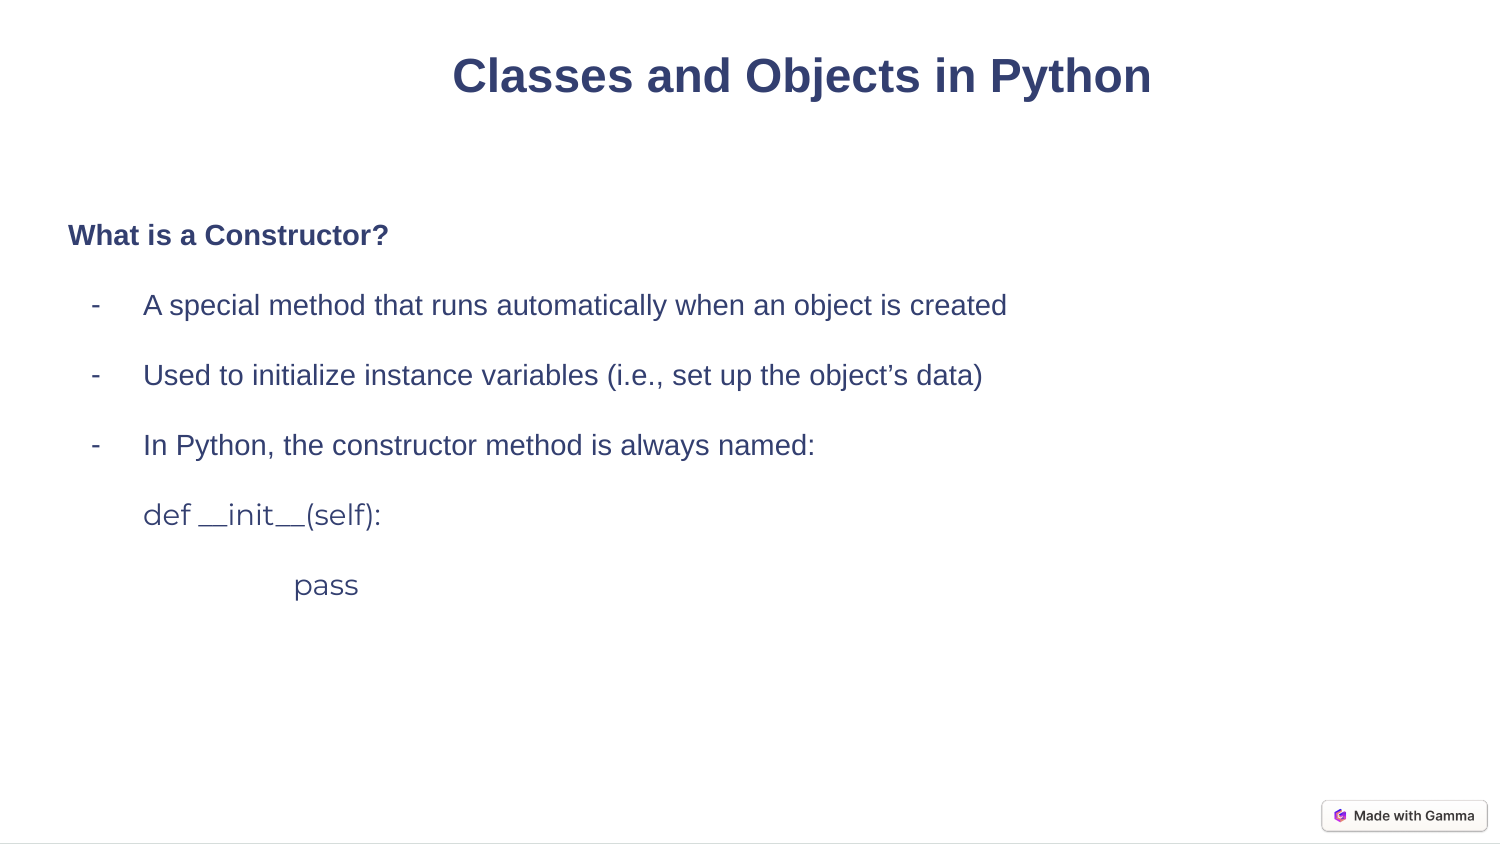

Classes and Objects in Python

What is a Constructor?
A special method that runs automatically when an object is created
Used to initialize instance variables (i.e., set up the object’s data)
In Python, the constructor method is always named:
def __init__(self):
	pass